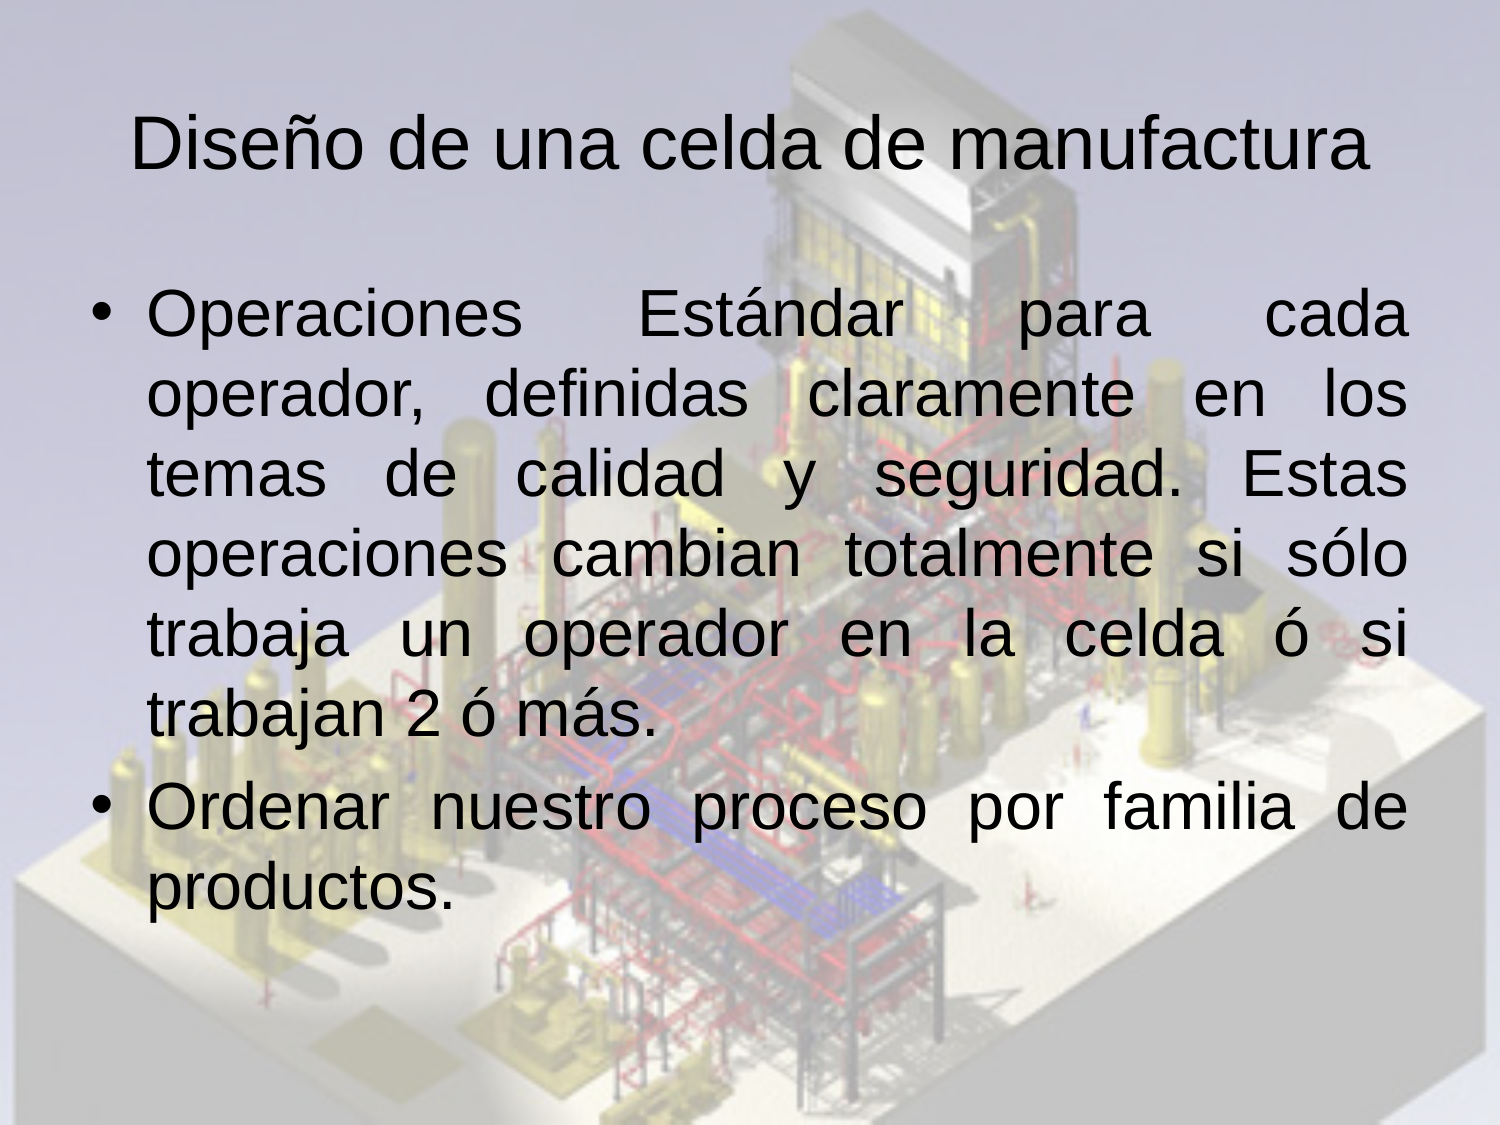

# Diseño de una celda de manufactura
Operaciones Estándar para cada operador, definidas claramente en los temas de calidad y seguridad. Estas operaciones cambian totalmente si sólo trabaja un operador en la celda ó si trabajan 2 ó más.
Ordenar nuestro proceso por familia de productos.